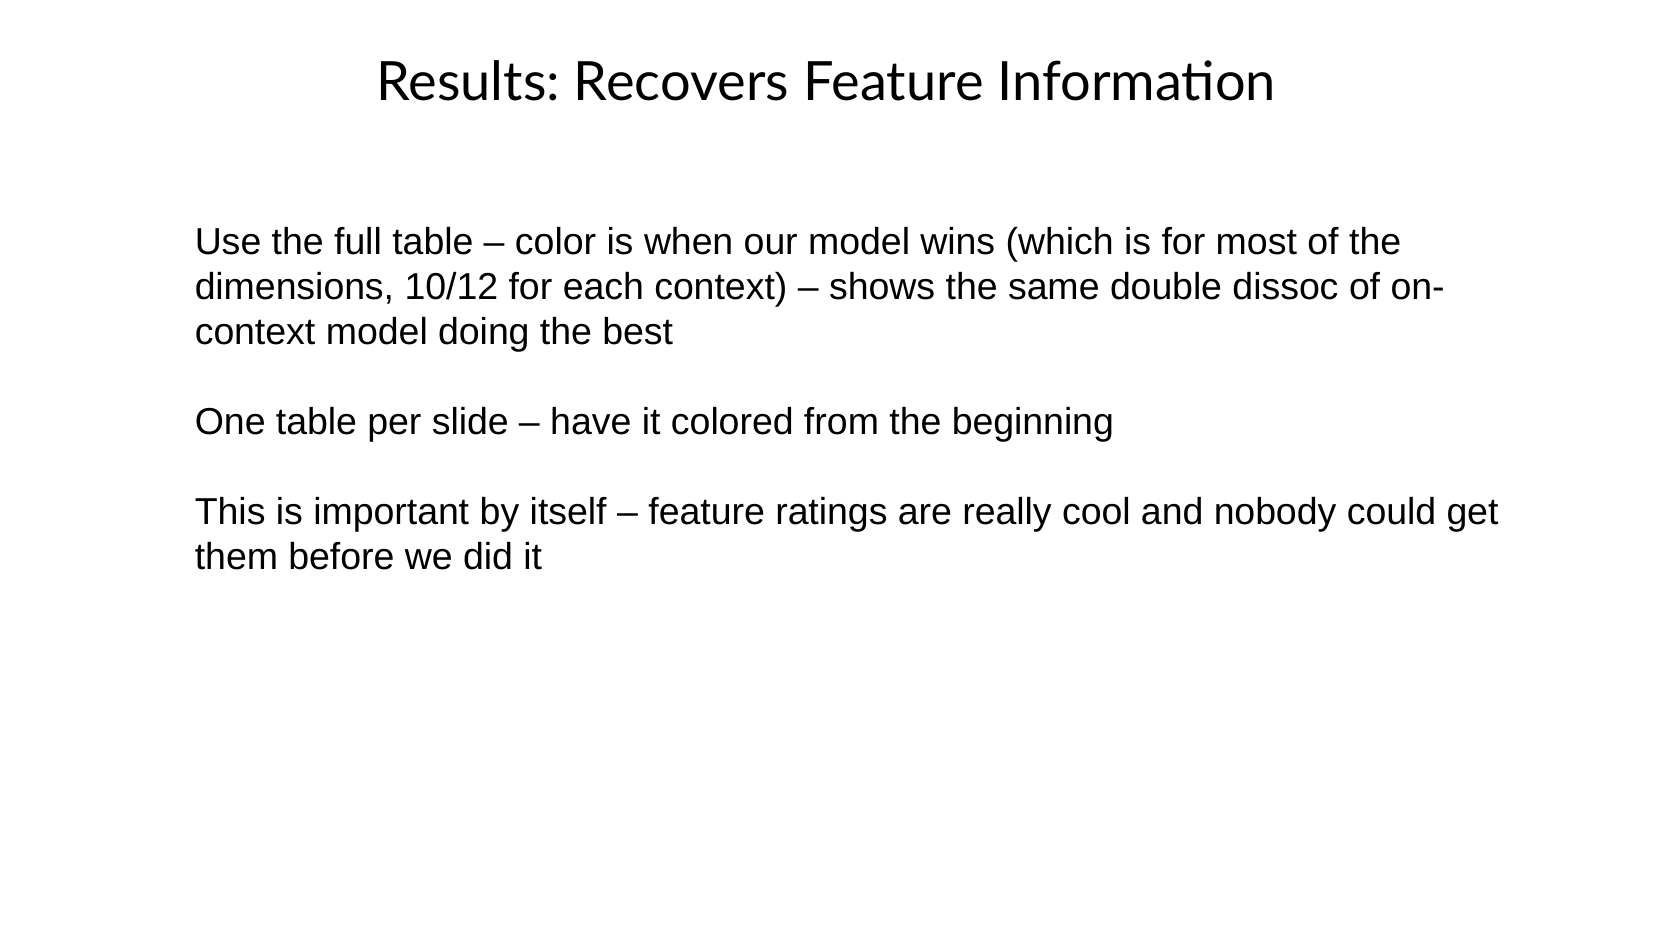

Results: Recovers Feature Information
Use the full table – color is when our model wins (which is for most of the dimensions, 10/12 for each context) – shows the same double dissoc of on-context model doing the best

One table per slide – have it colored from the beginning

This is important by itself – feature ratings are really cool and nobody could get them before we did it